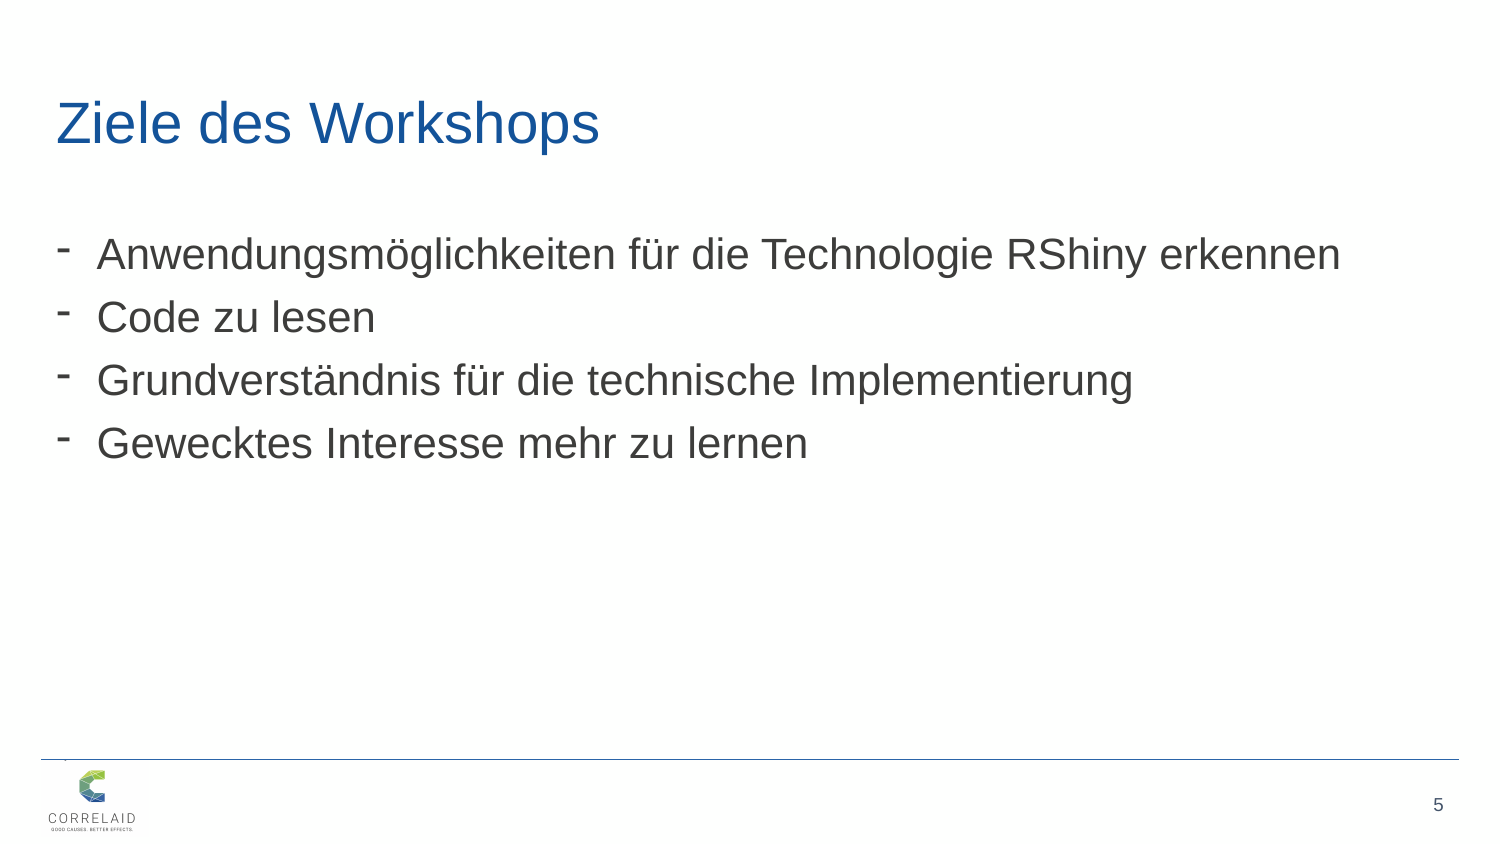

# Ziele des Workshops
 Anwendungsmöglichkeiten für die Technologie RShiny erkennen
 Code zu lesen
 Grundverständnis für die technische Implementierung
 Gewecktes Interesse mehr zu lernen